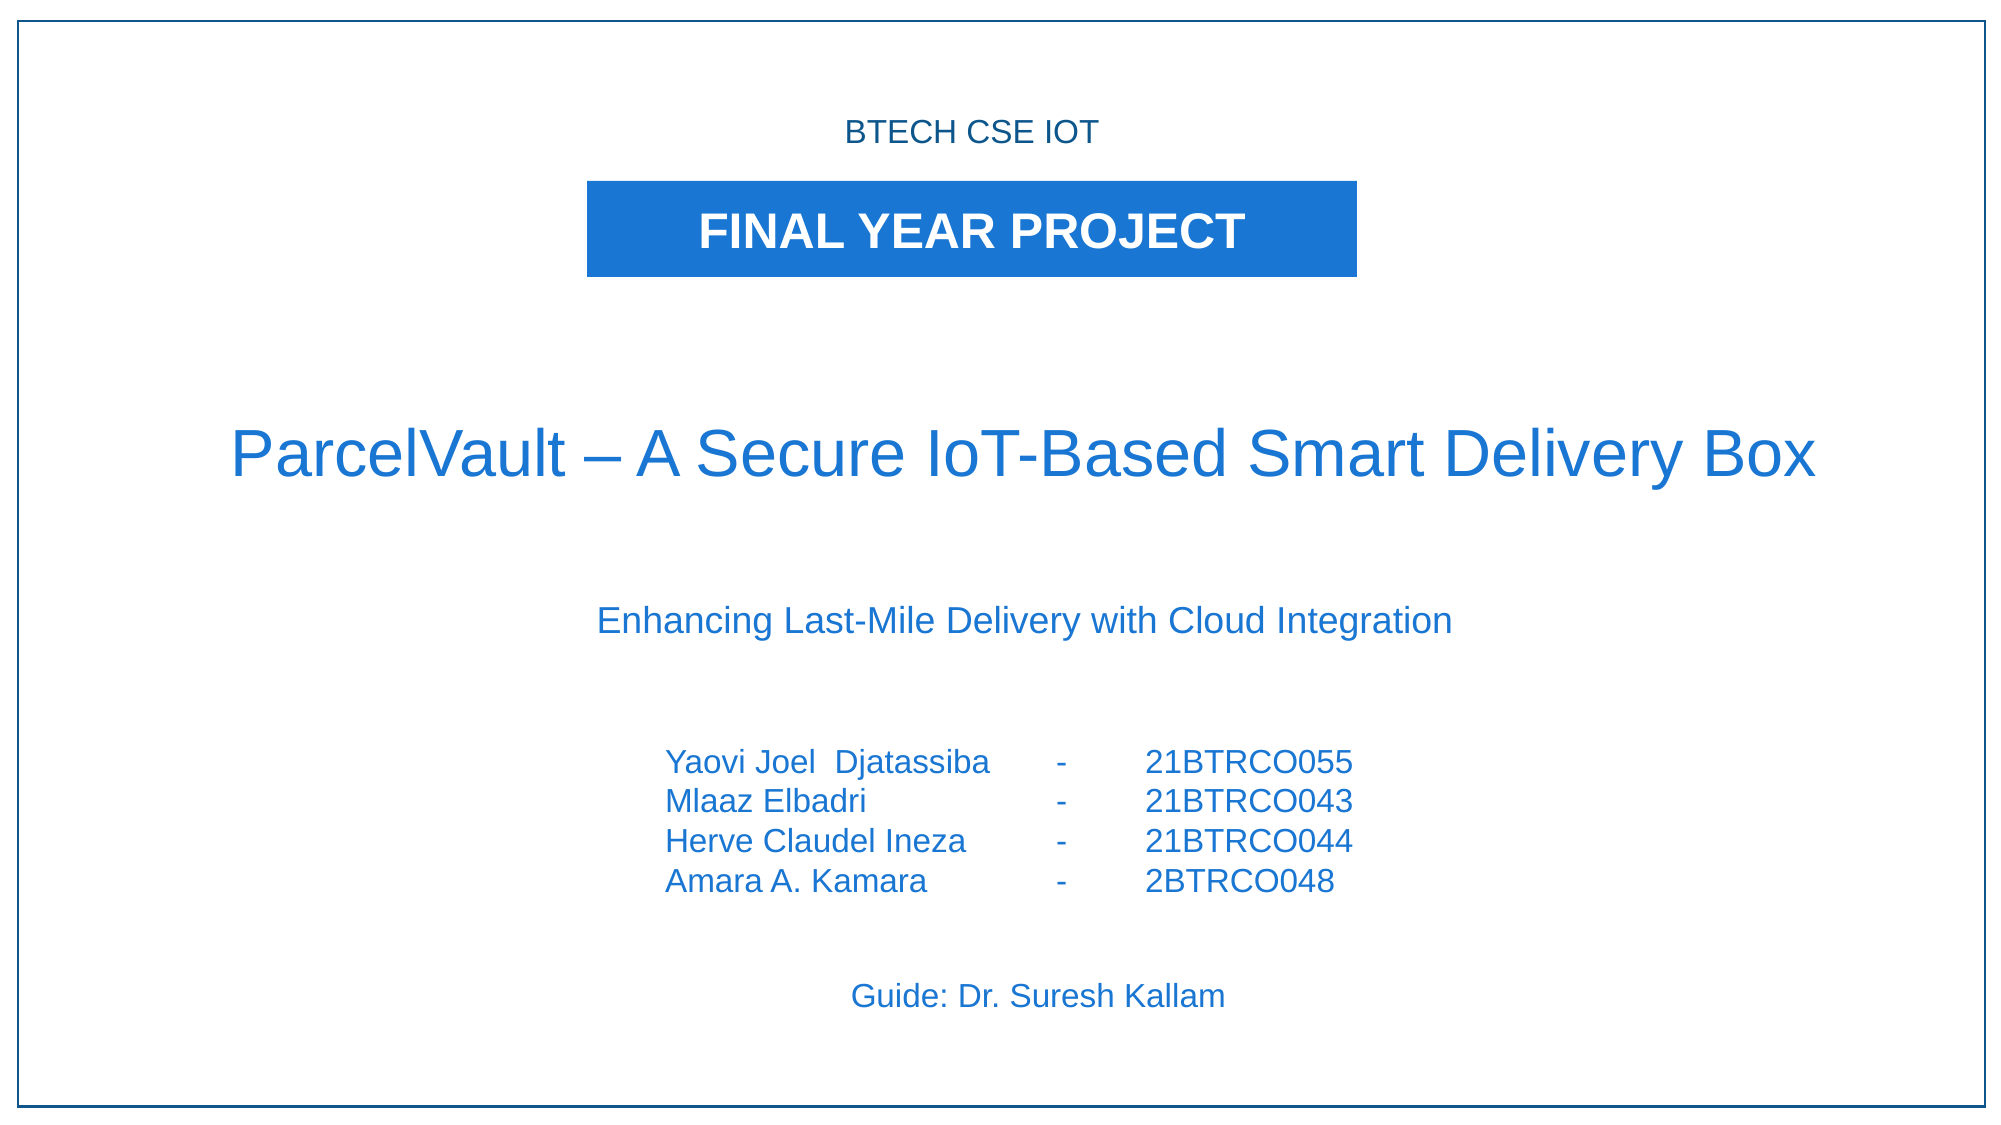

BTECH CSE IOT

FINAL YEAR PROJECT
ParcelVault – A Secure IoT-Based Smart Delivery Box
Enhancing Last-Mile Delivery with Cloud Integration
  Yaovi Joel  Djatassiba
  Mlaaz Elbadri
  Herve Claudel Ineza
  Amara A. Kamara
-
-
-
-
21BTRCO055
21BTRCO043
21BTRCO044
2BTRCO048
Guide: Dr. Suresh Kallam